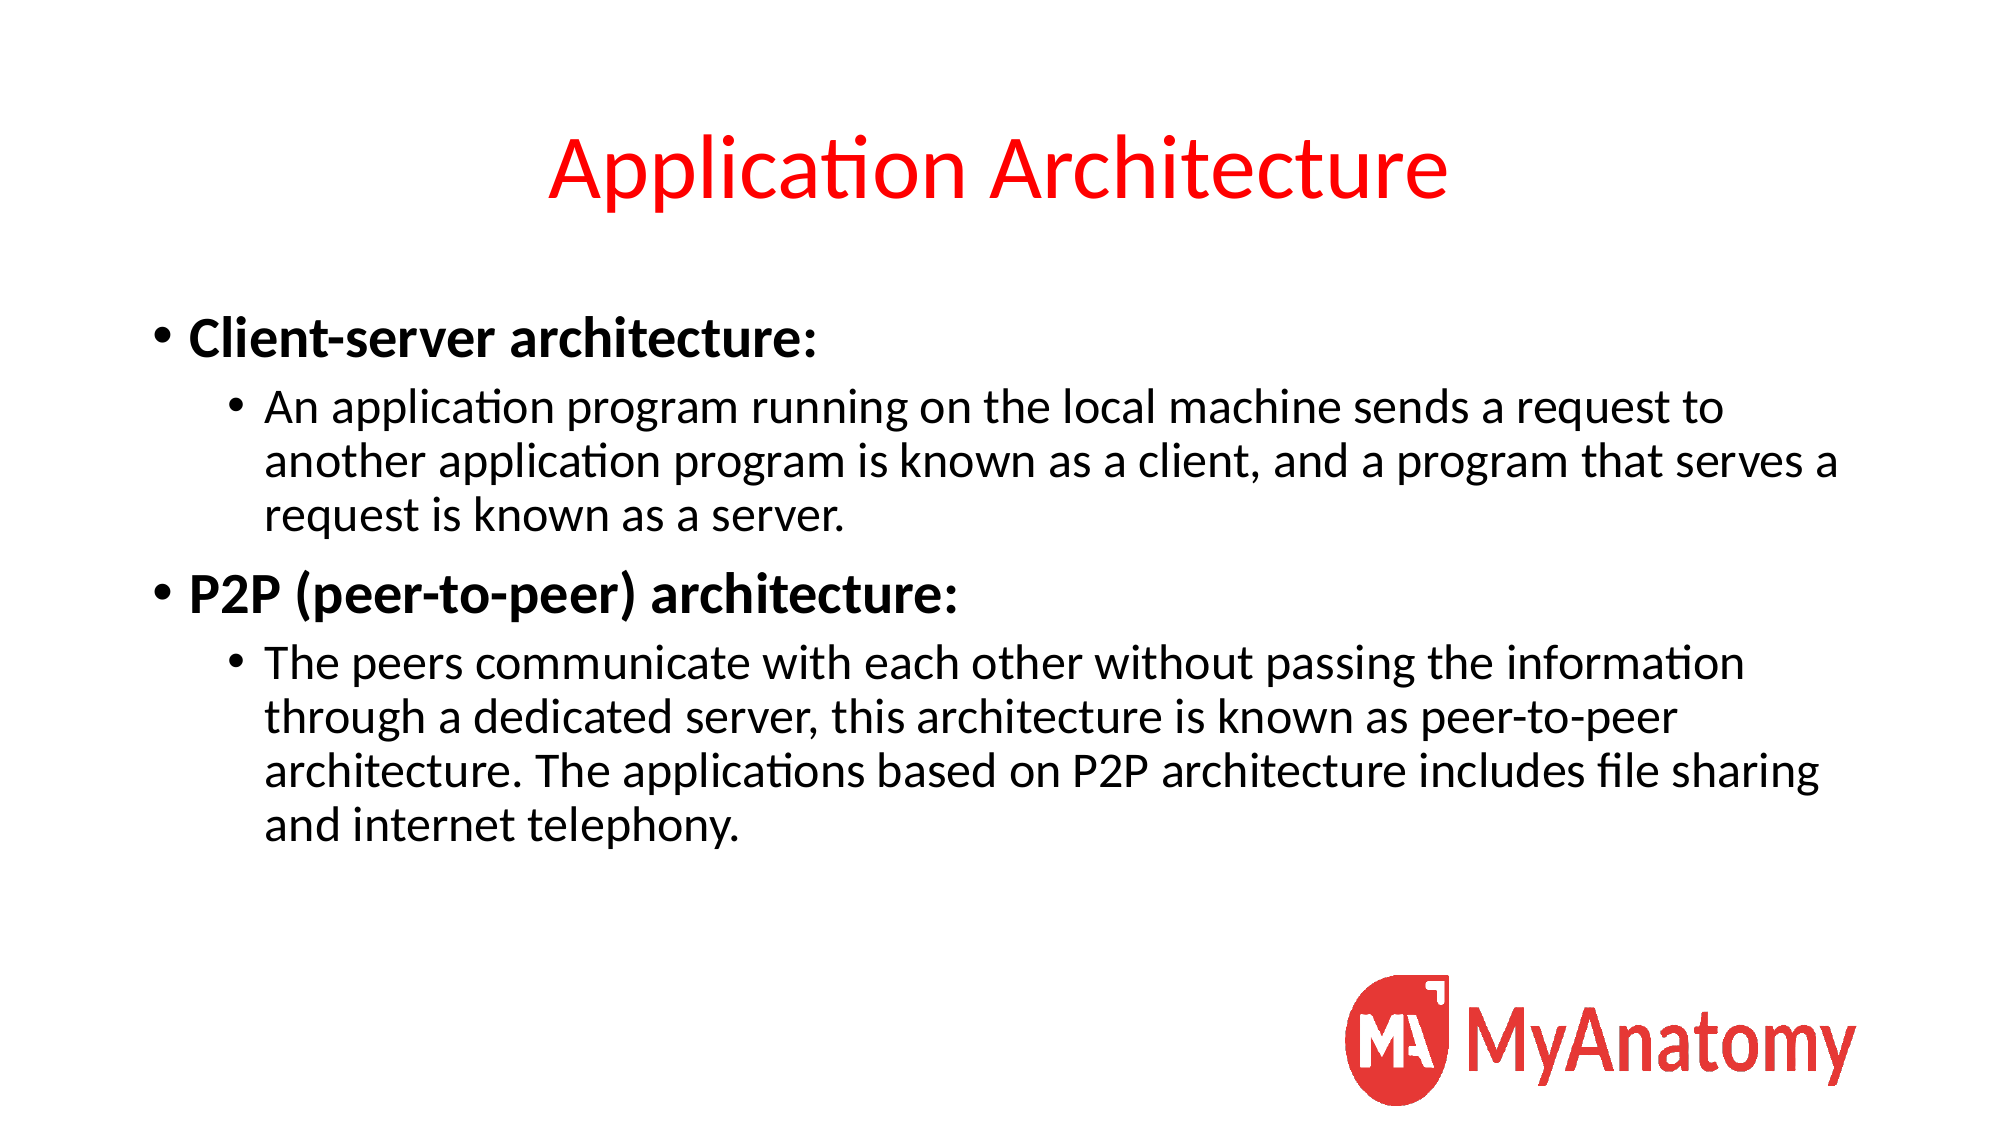

# Application Architecture
Client-server architecture:
An application program running on the local machine sends a request to another application program is known as a client, and a program that serves a request is known as a server.
P2P (peer-to-peer) architecture:
The peers communicate with each other without passing the information through a dedicated server, this architecture is known as peer-to-peer architecture. The applications based on P2P architecture includes file sharing and internet telephony.